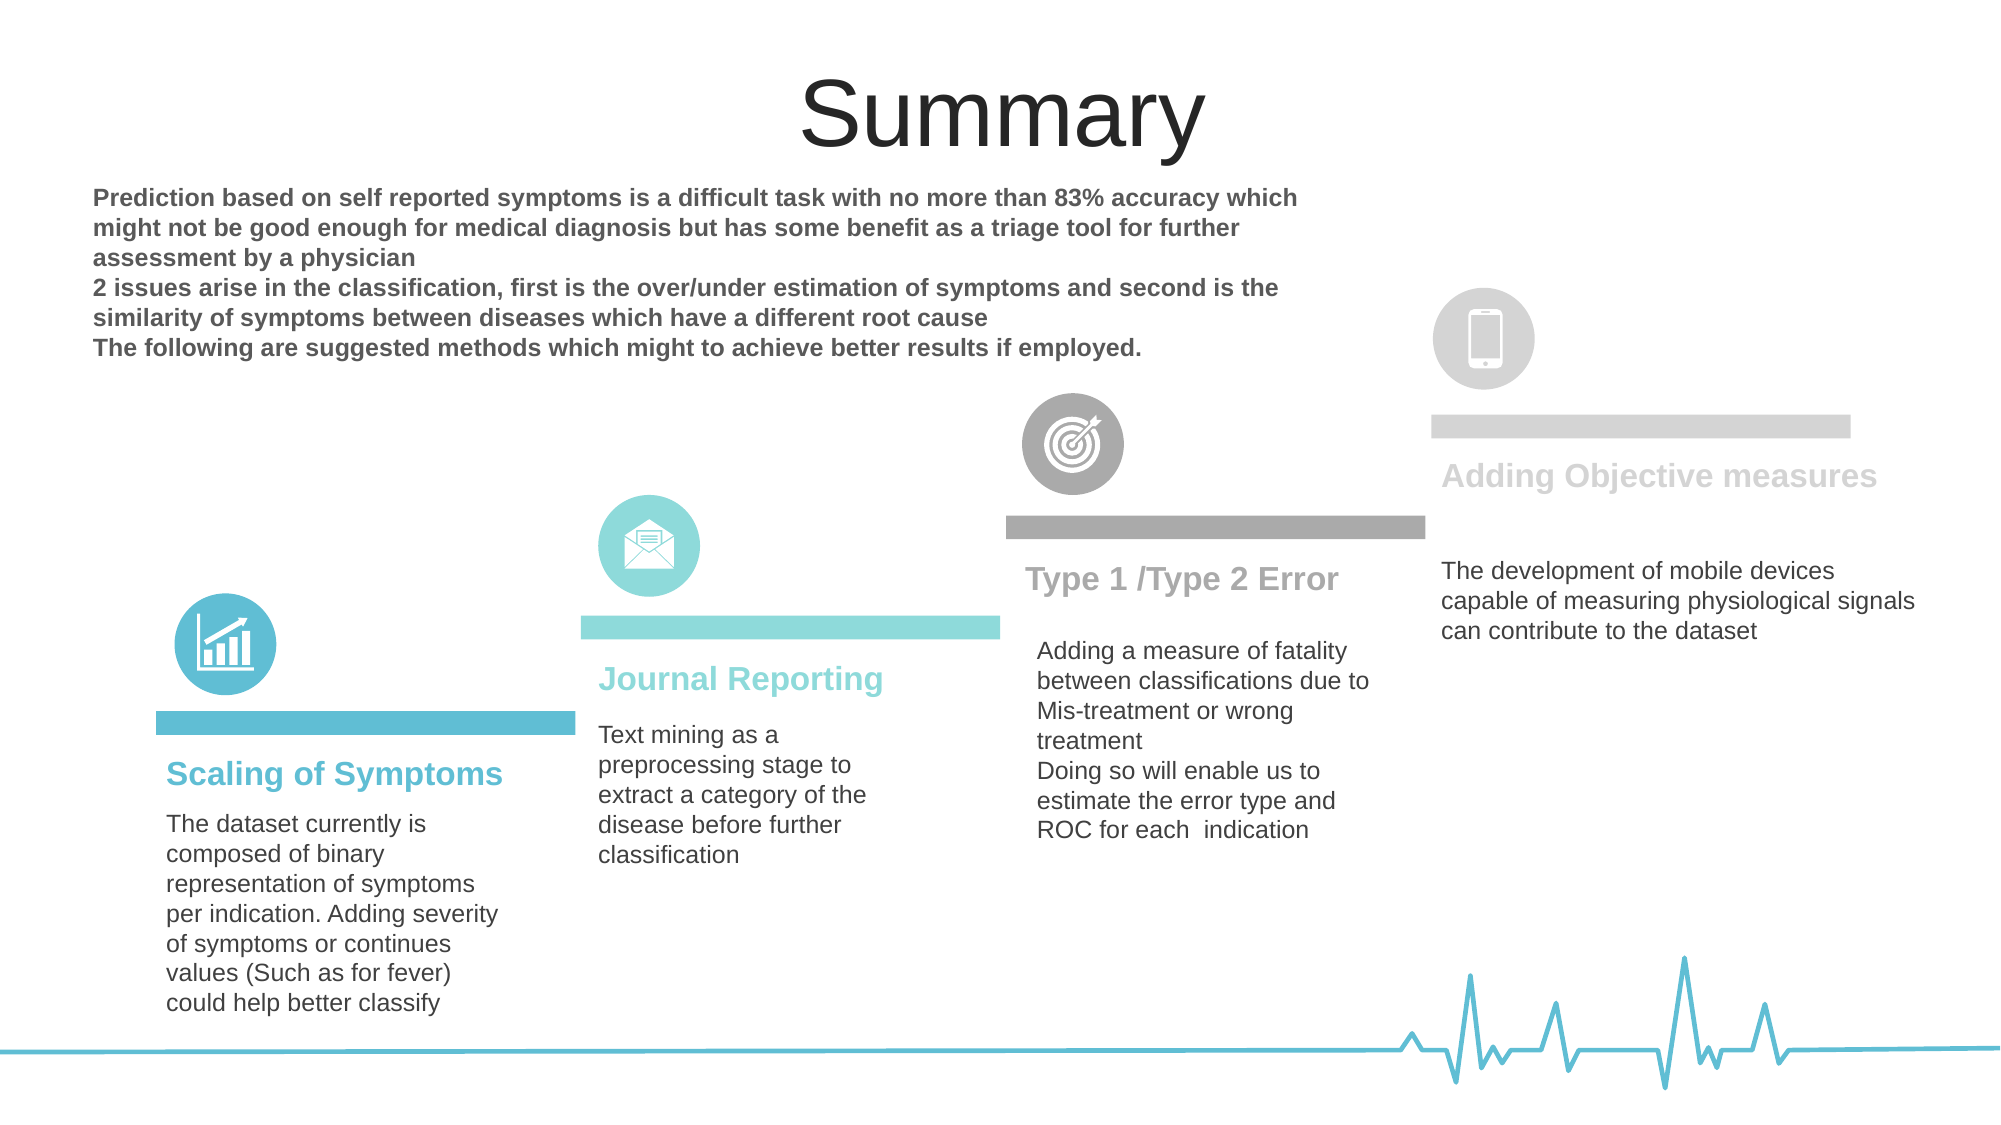

Summary
Prediction based on self reported symptoms is a difficult task with no more than 83% accuracy which might not be good enough for medical diagnosis but has some benefit as a triage tool for further assessment by a physician
2 issues arise in the classification, first is the over/under estimation of symptoms and second is the similarity of symptoms between diseases which have a different root cause
The following are suggested methods which might to achieve better results if employed.

Adding Objective measures

The development of mobile devices capable of measuring physiological signals can contribute to the dataset
Type 1 /Type 2 Error

Adding a measure of fatality between classifications due to
Mis-treatment or wrong treatment
Doing so will enable us to estimate the error type and ROC for each  indication
Journal Reporting

Text mining as a preprocessing stage to extract a category of the disease before further classification
Scaling of Symptoms
The dataset currently is composed of binary representation of symptoms per indication. Adding severity of symptoms or continues values (Such as for fever) could help better classify